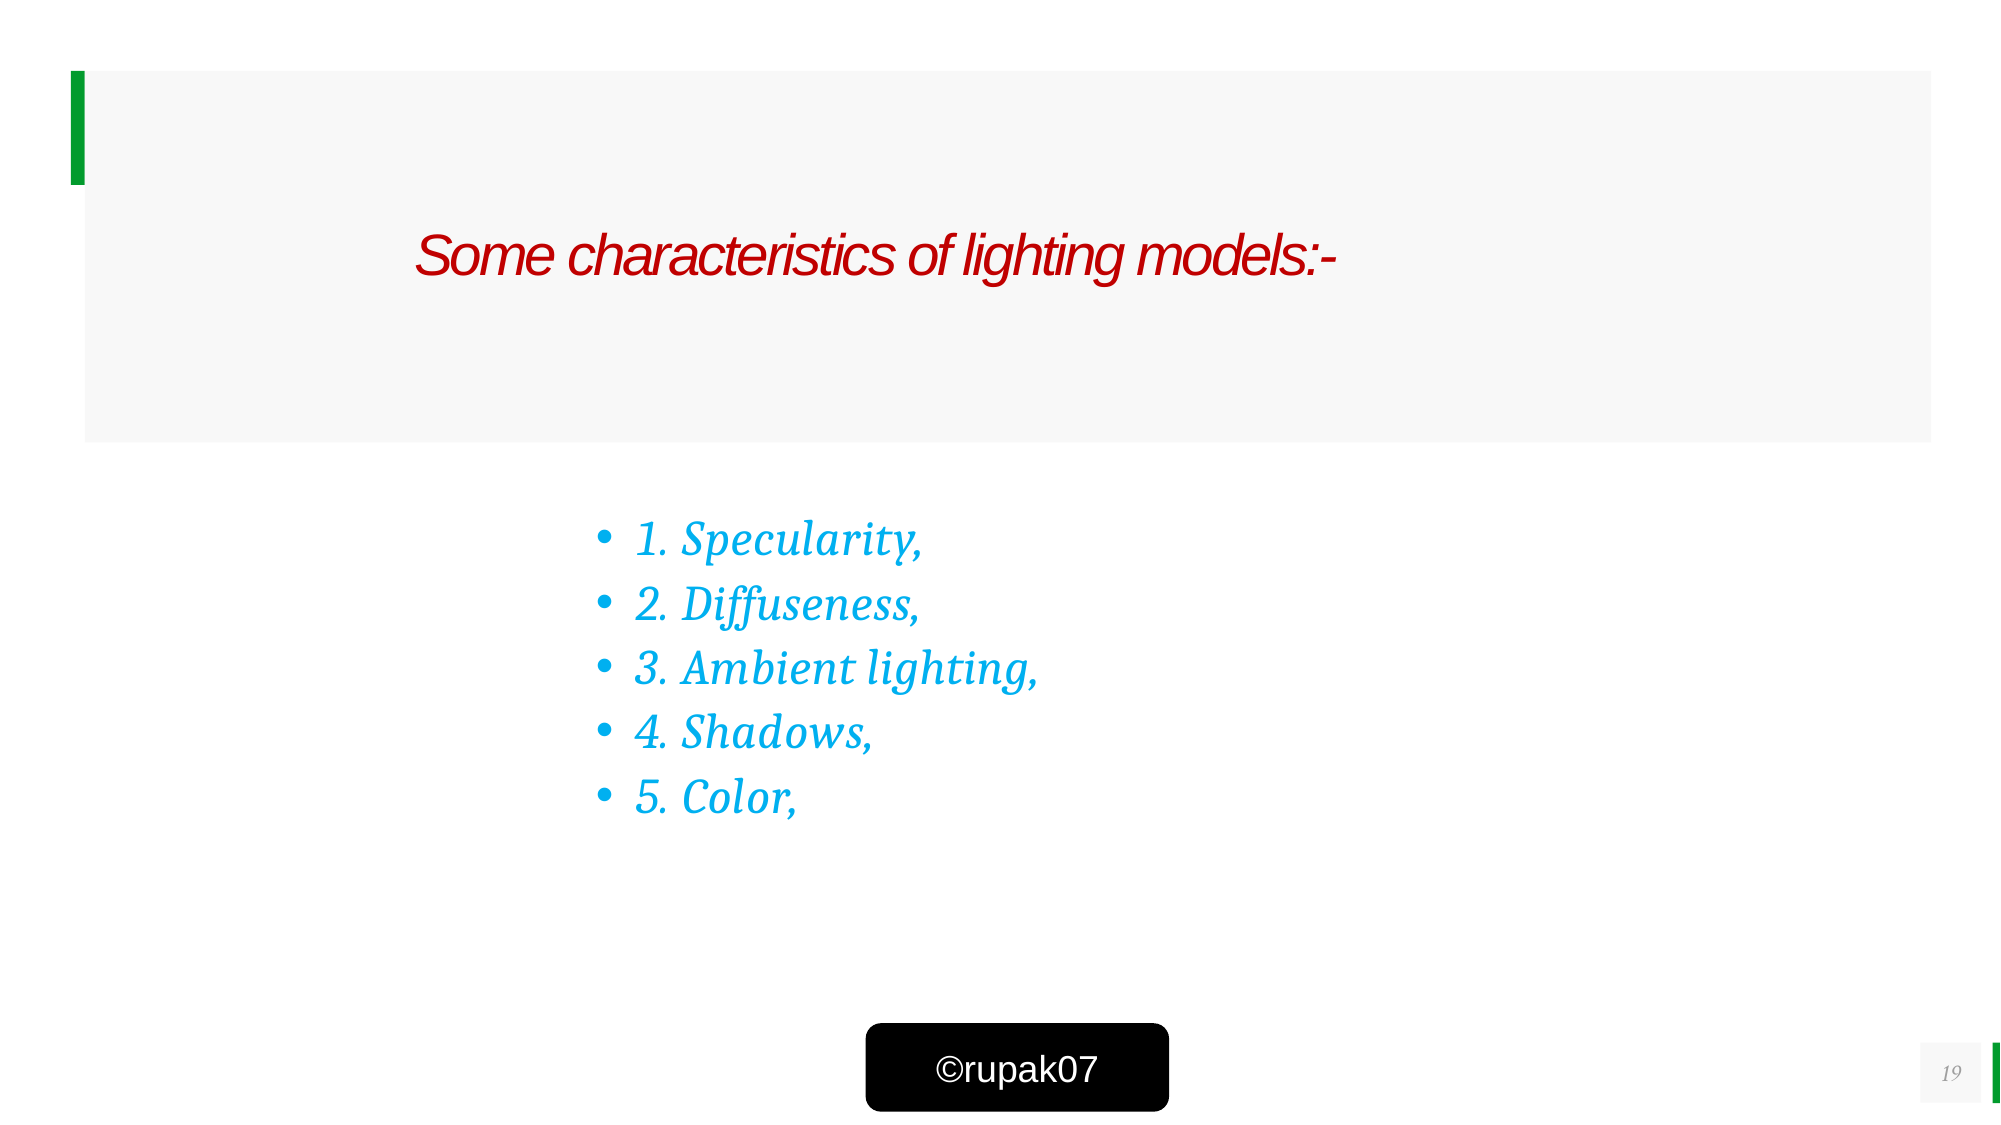

# Some characteristics of lighting models:-
1. Specularity,
2. Diffuseness,
3. Ambient lighting,
4. Shadows,
5. Color,
19